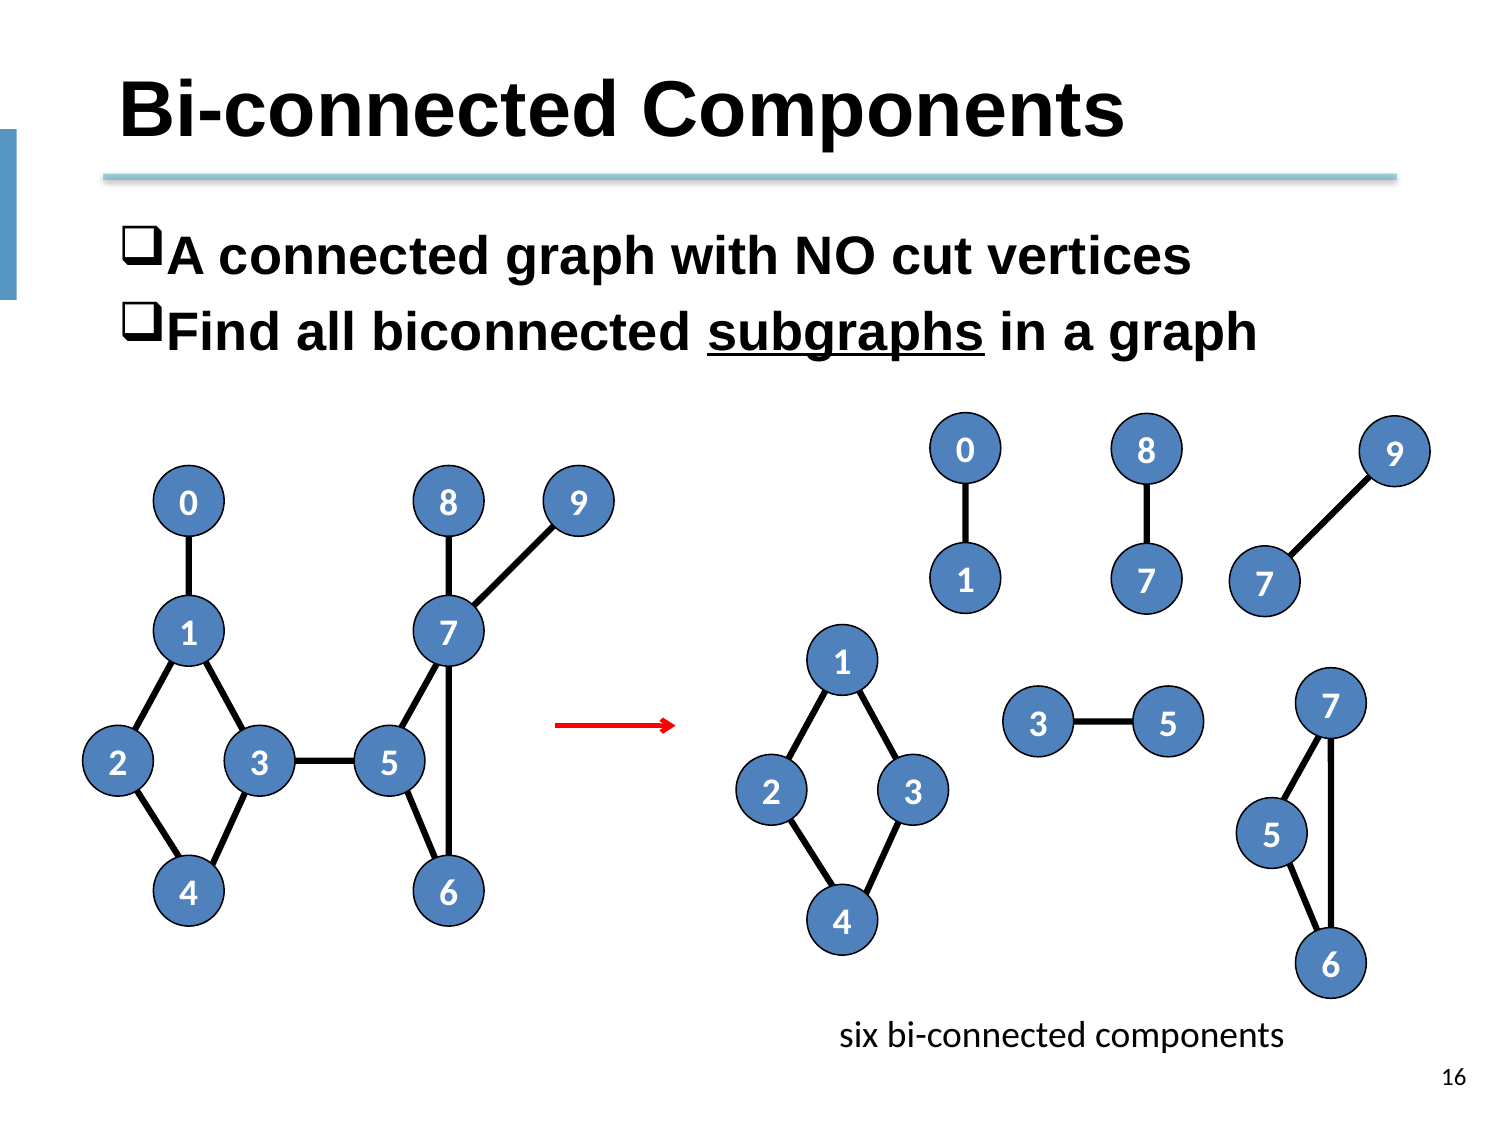

# Bi-connected Components
A connected graph with NO cut vertices
Find all biconnected subgraphs in a graph
0
8
9

0
8
9

1
7
7
1
7
1

7
3
5

2
3
5

2
3

5

4
6
4
6
six bi-connected components
16